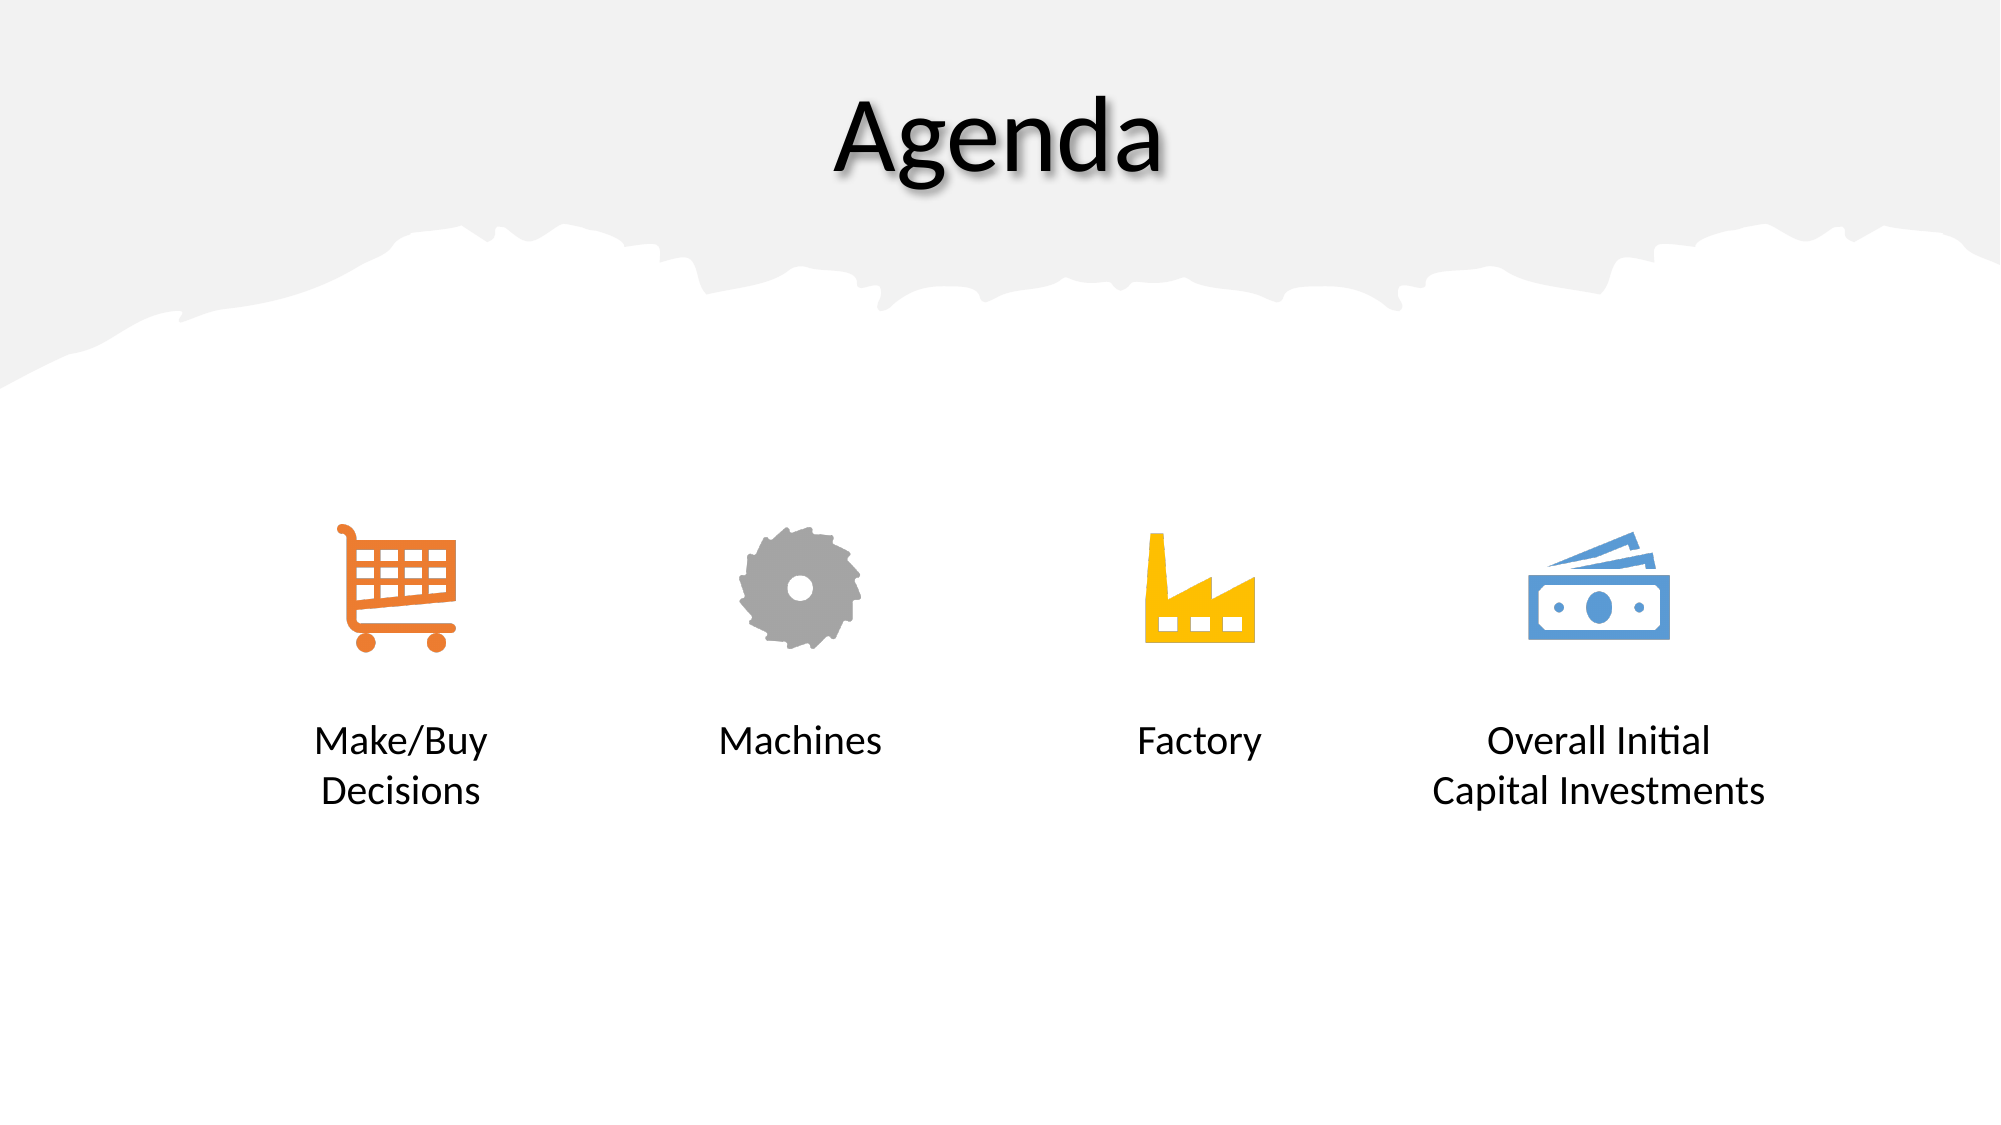

# Agenda
Make/Buy Decisions
Machines
Factory
Overall Initial Capital Investments